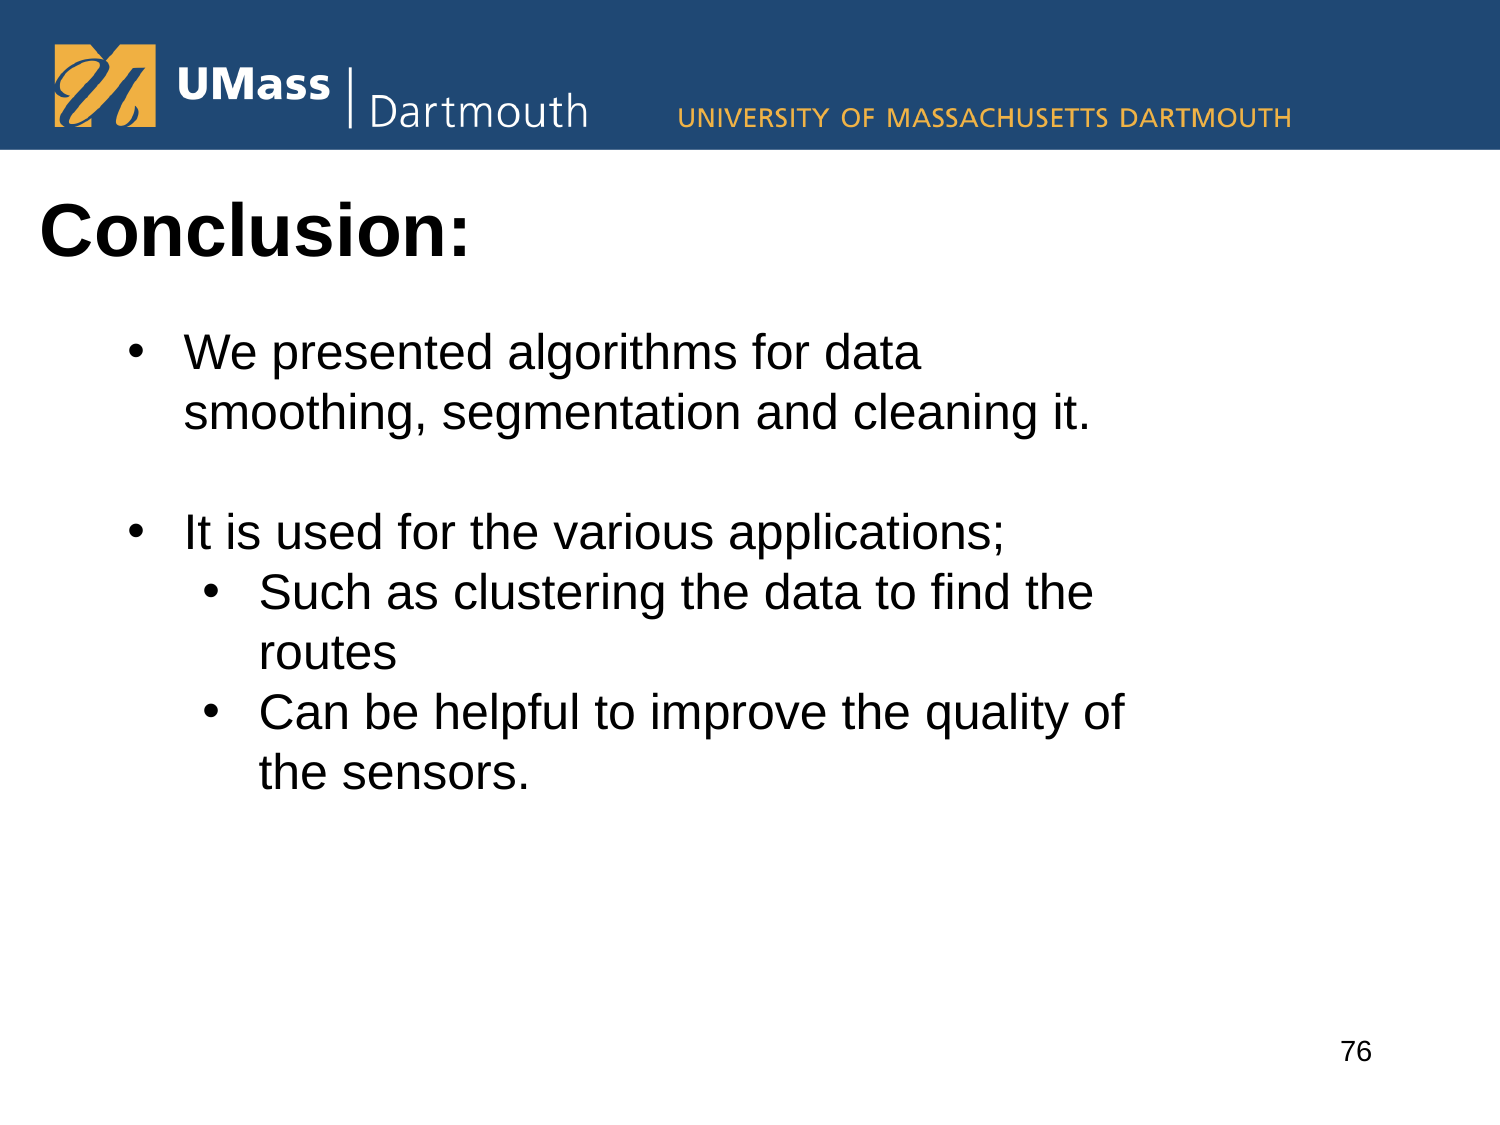

# Conclusion:
We presented algorithms for data smoothing, segmentation and cleaning it.

It is used for the various applications;
Such as clustering the data to find the routes
Can be helpful to improve the quality of the sensors.

76